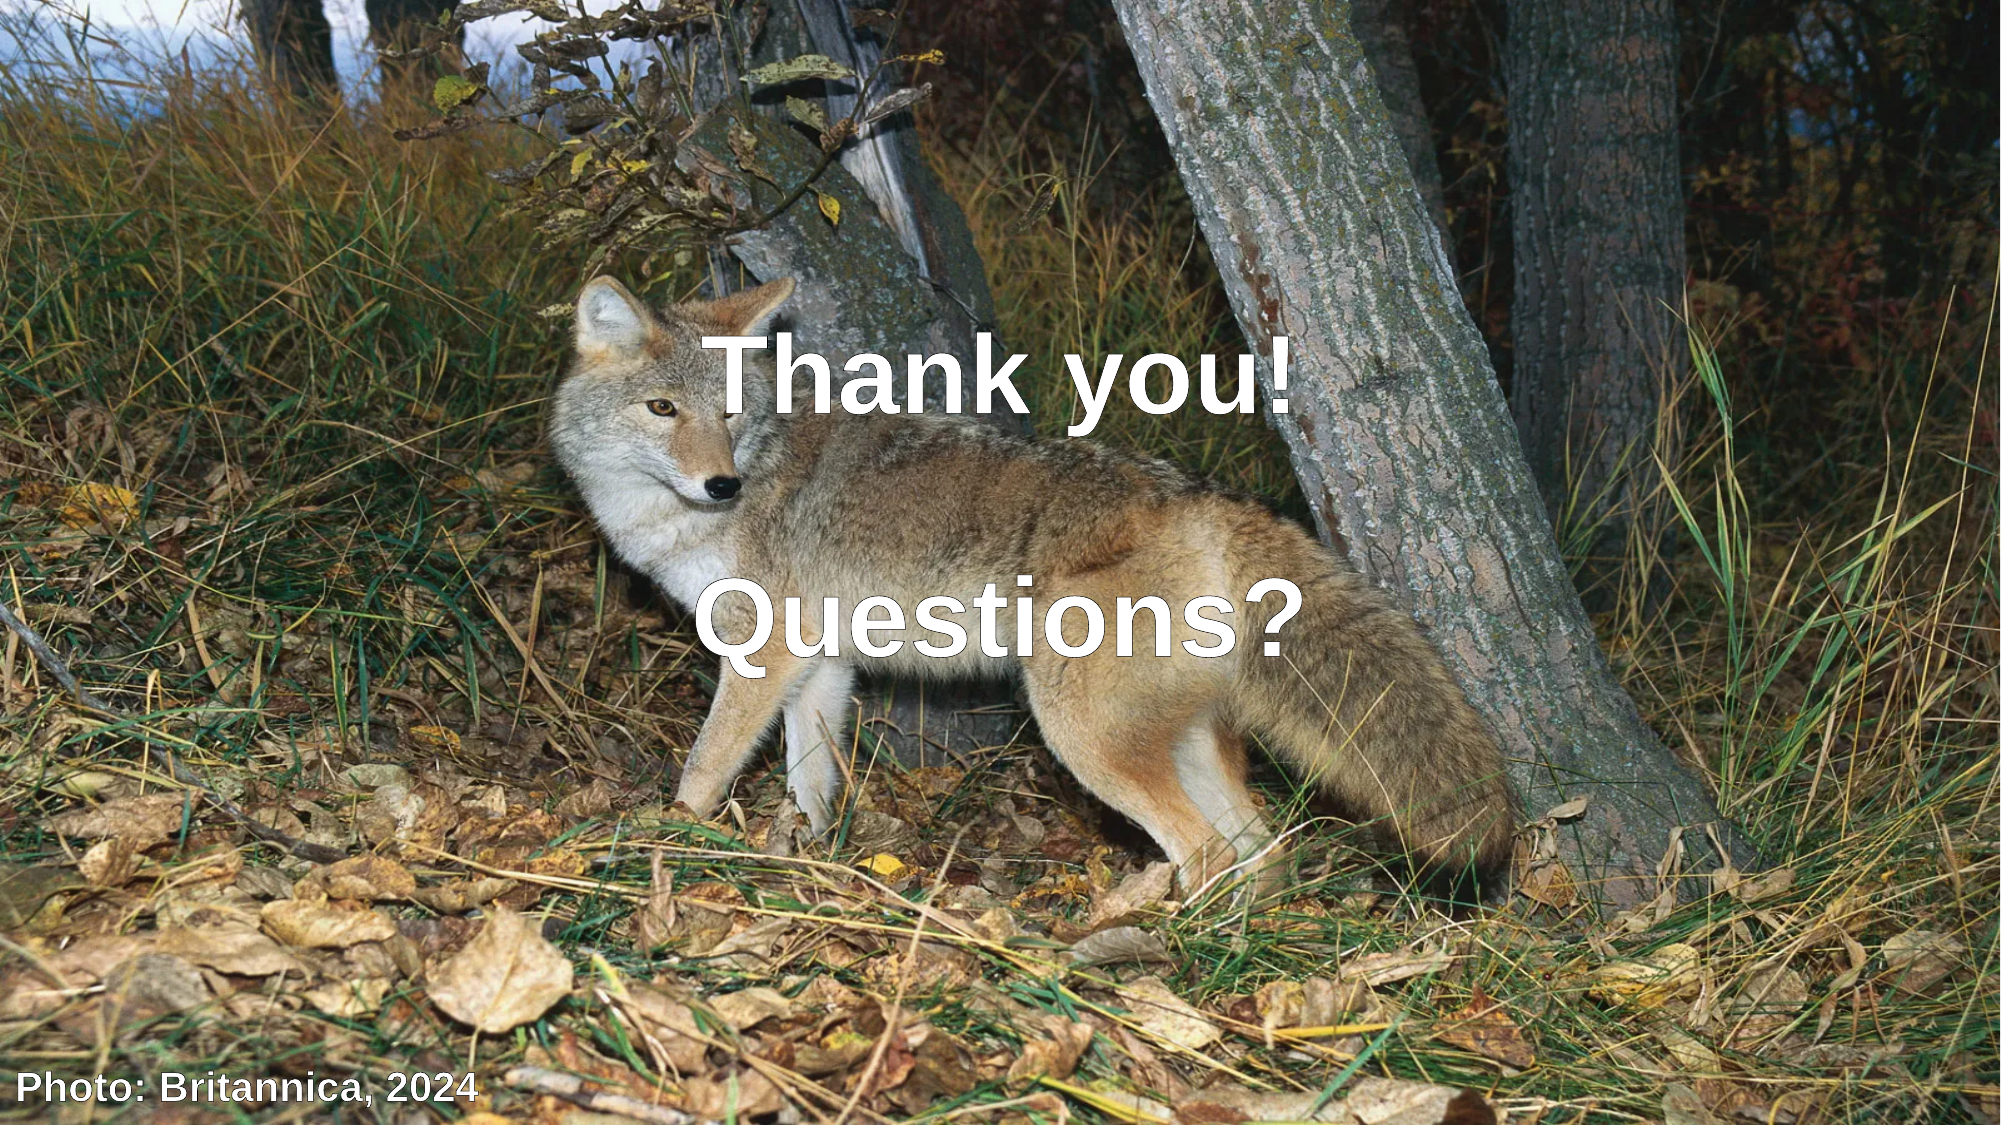

# Thank you! Questions?
Photo: Britannica, 2024